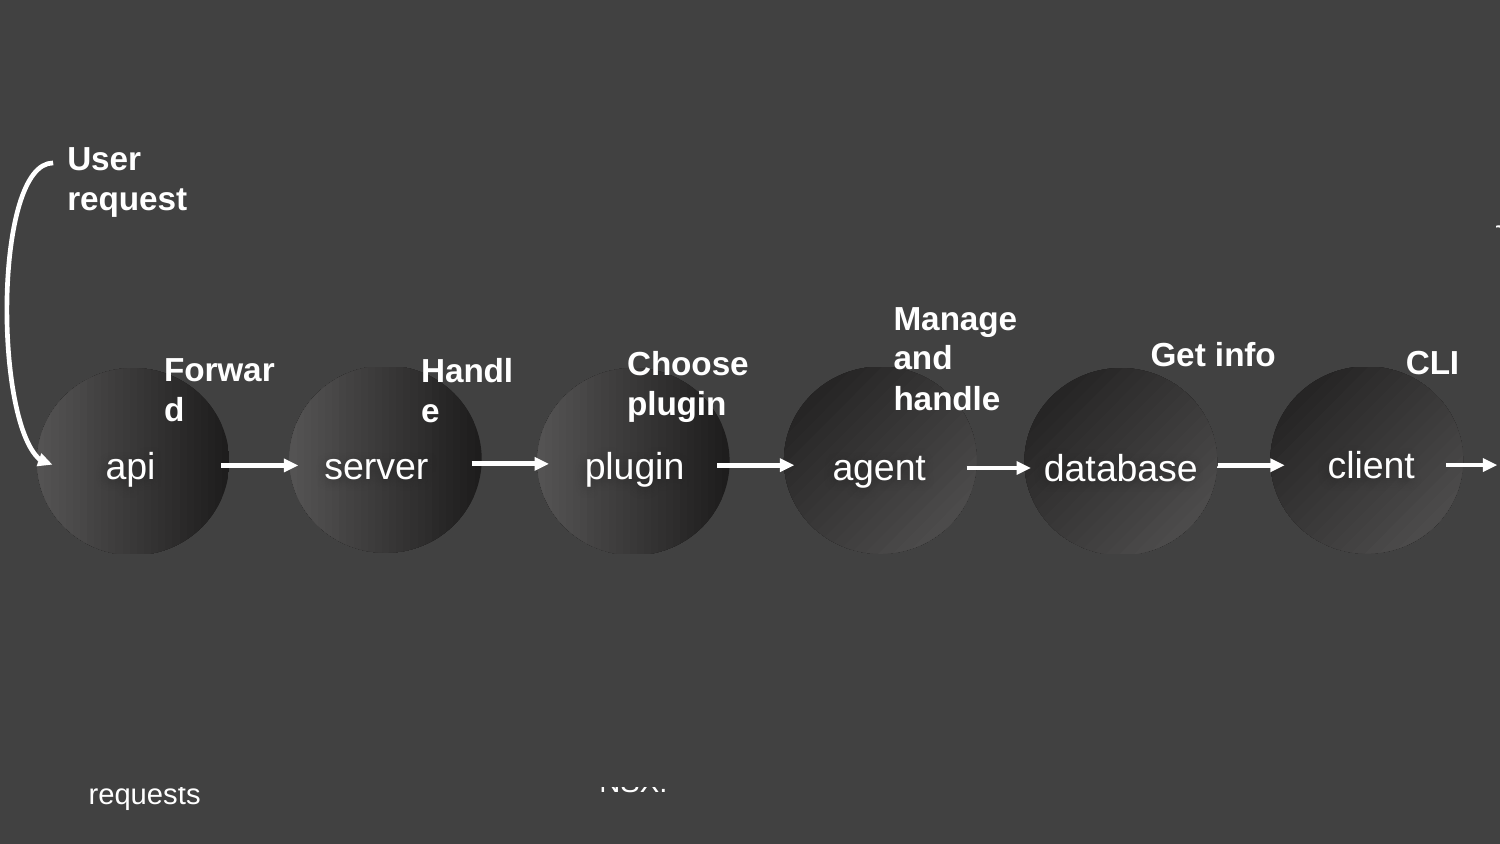

User request

Create and manage networks, subnets and routers on compute nodes.
Handles all network management request
Provides CLI interface for network management
Manage and handle
Get info
CLI
Choose plugin
Forward
Handle

agent
client
server
plugin
api
database

Allows users and other services in OpenStack to send requests
Store information about network configuration
Linux Bridge, Open vSwitch, VMware NSX.